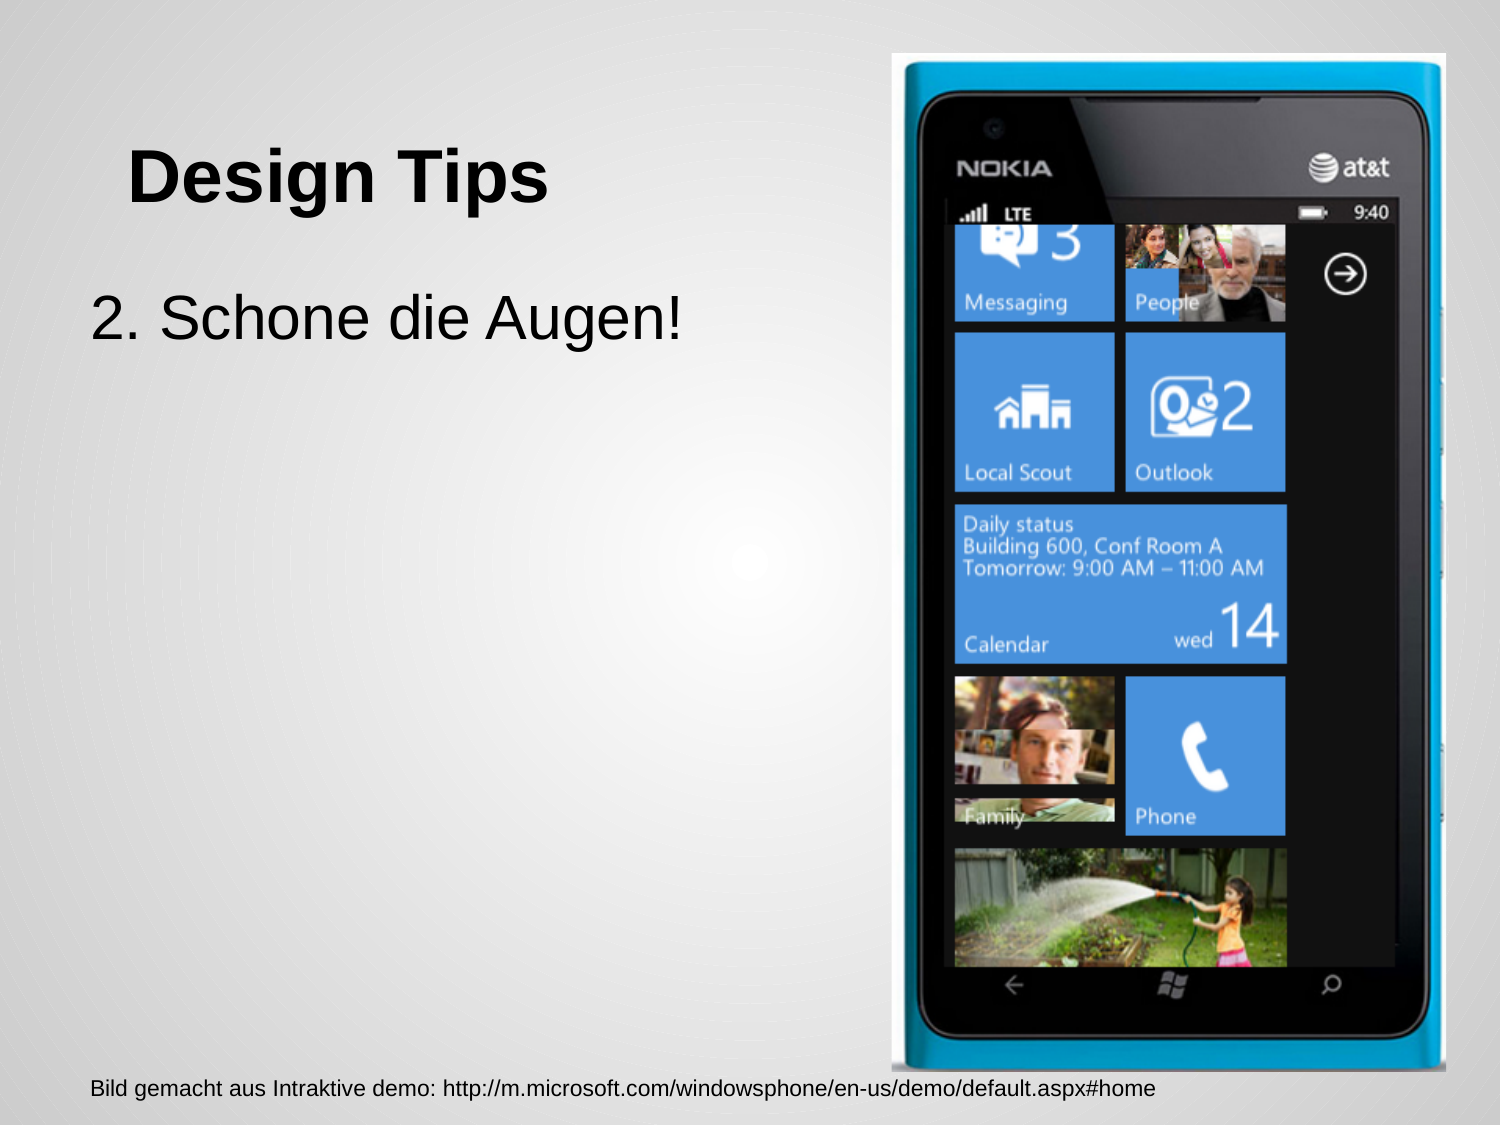

# Design Tips

2. Schone die Augen!
Bild gemacht aus Intraktive demo: http://m.microsoft.com/windowsphone/en-us/demo/default.aspx#home